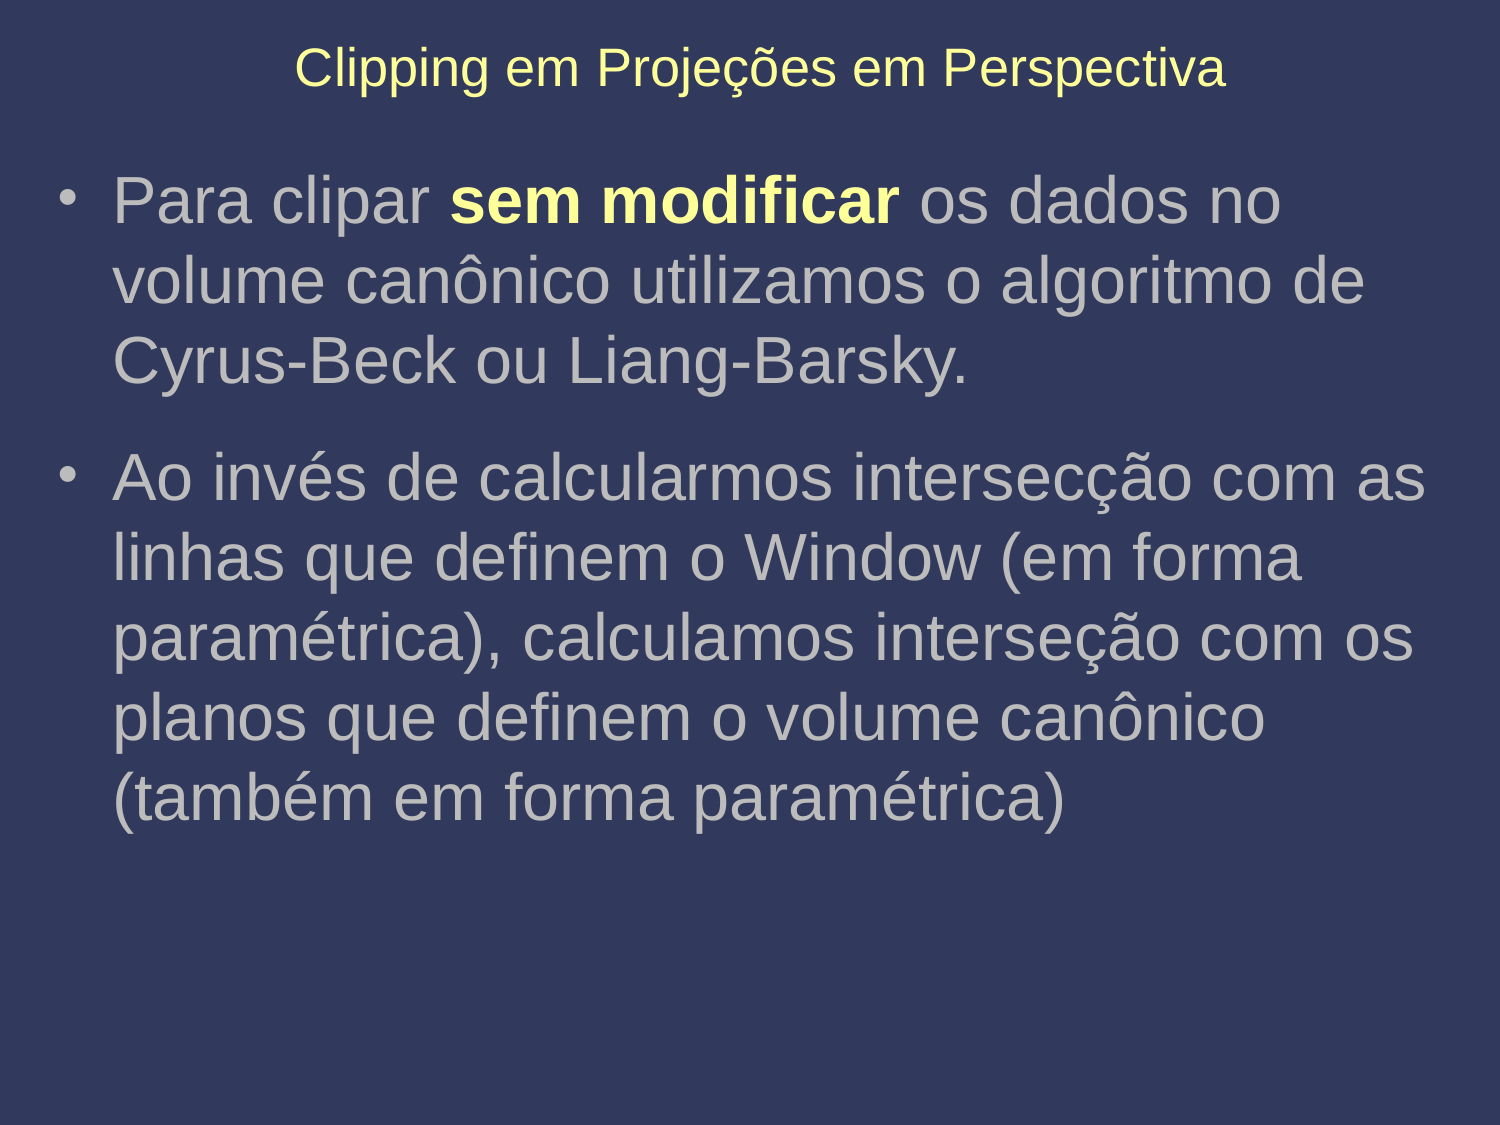

# Clipping em Projeções em Perspectiva
Para clipar sem modificar os dados no volume canônico utilizamos o algoritmo de Cyrus-Beck ou Liang-Barsky.
Ao invés de calcularmos intersecção com as linhas que definem o Window (em forma paramétrica), calculamos interseção com os planos que definem o volume canônico (também em forma paramétrica)